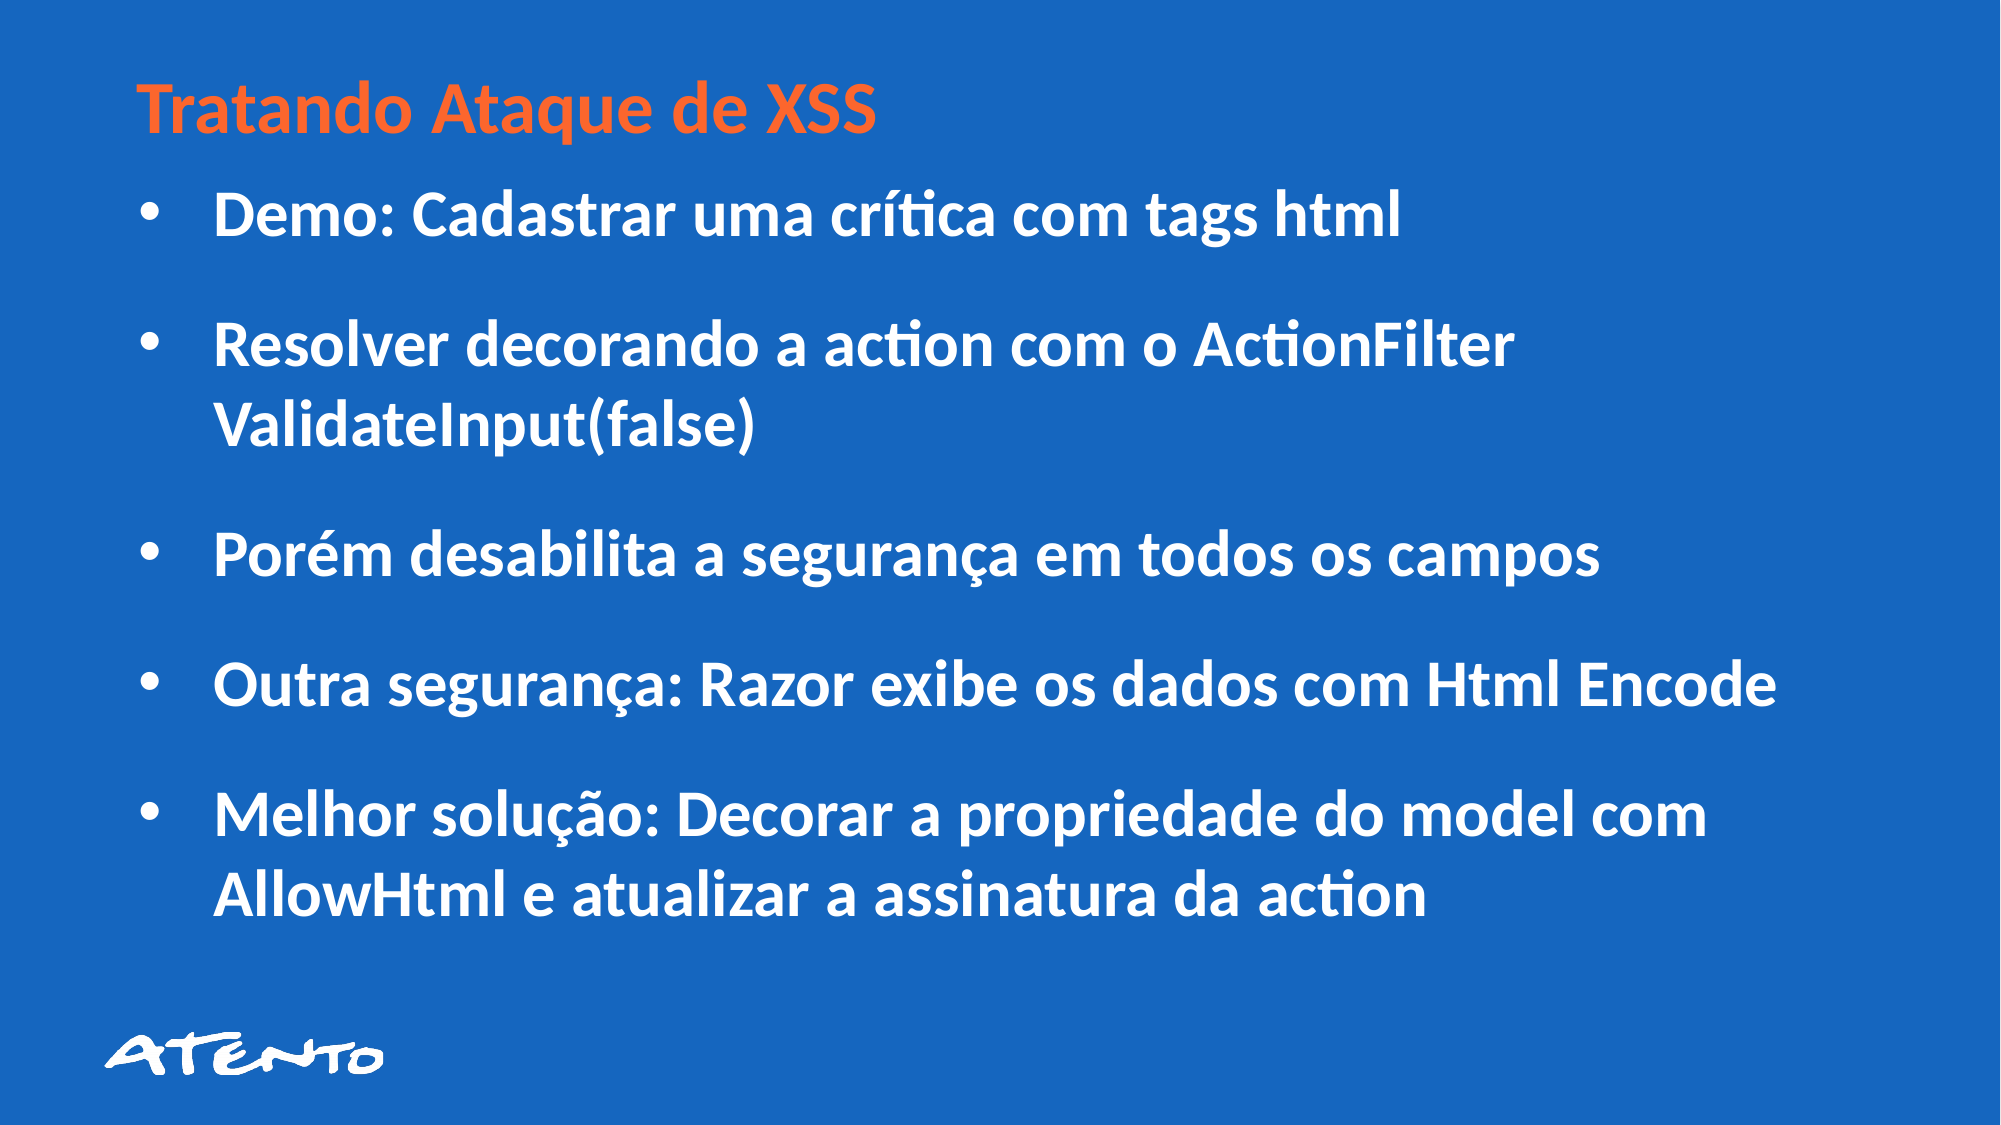

Tratando Ataque de XSS
Demo: Cadastrar uma crítica com tags html
Resolver decorando a action com o ActionFilter ValidateInput(false)
Porém desabilita a segurança em todos os campos
Outra segurança: Razor exibe os dados com Html Encode
Melhor solução: Decorar a propriedade do model com AllowHtml e atualizar a assinatura da action